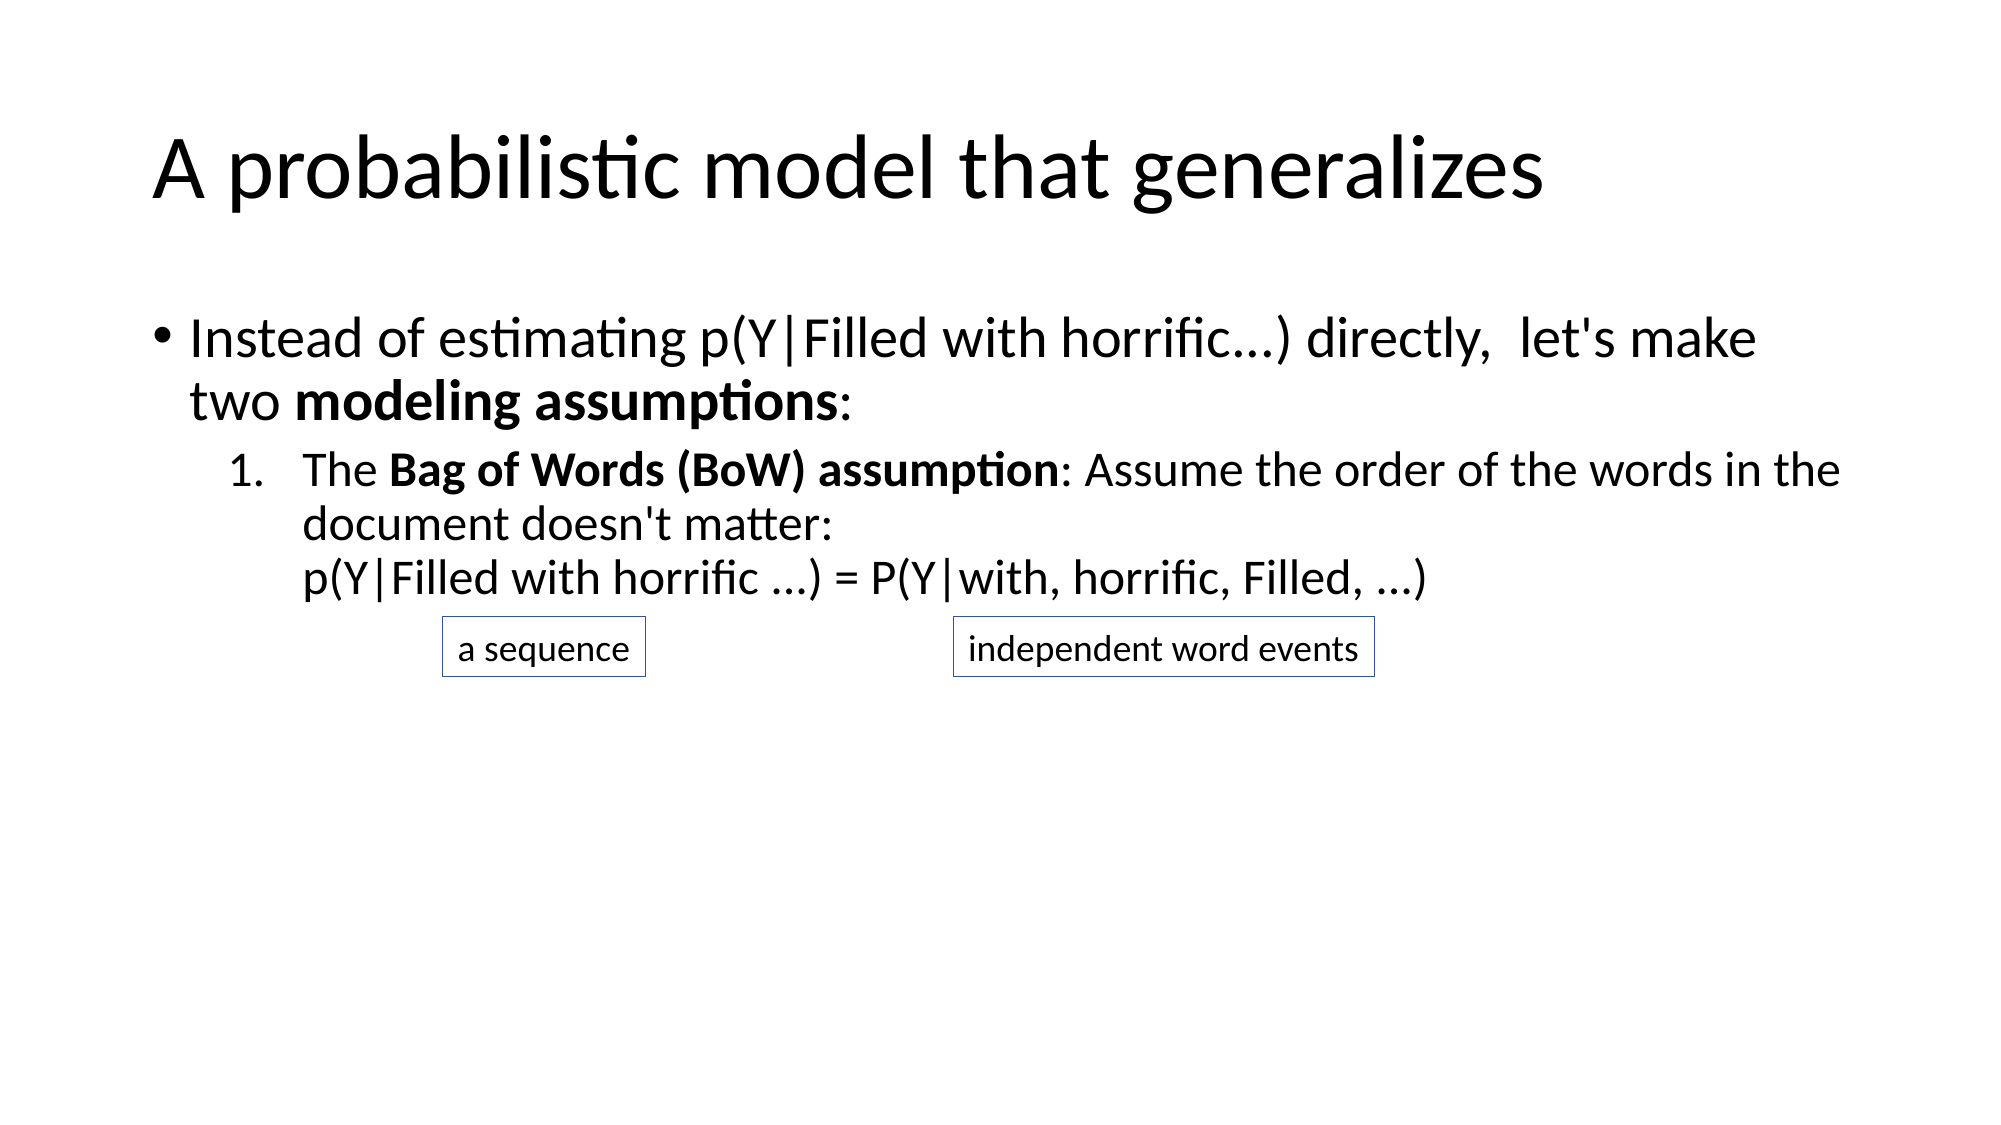

# A probabilistic model that generalizes
Instead of estimating p(Y|Filled with horrific...) directly,  let's make two modeling assumptions:
The Bag of Words (BoW) assumption: Assume the order of the words in the document doesn't matter:
p(Y|Filled with horrific ...) = P(Y|with, horrific, Filled, ...)
a sequence
independent word events